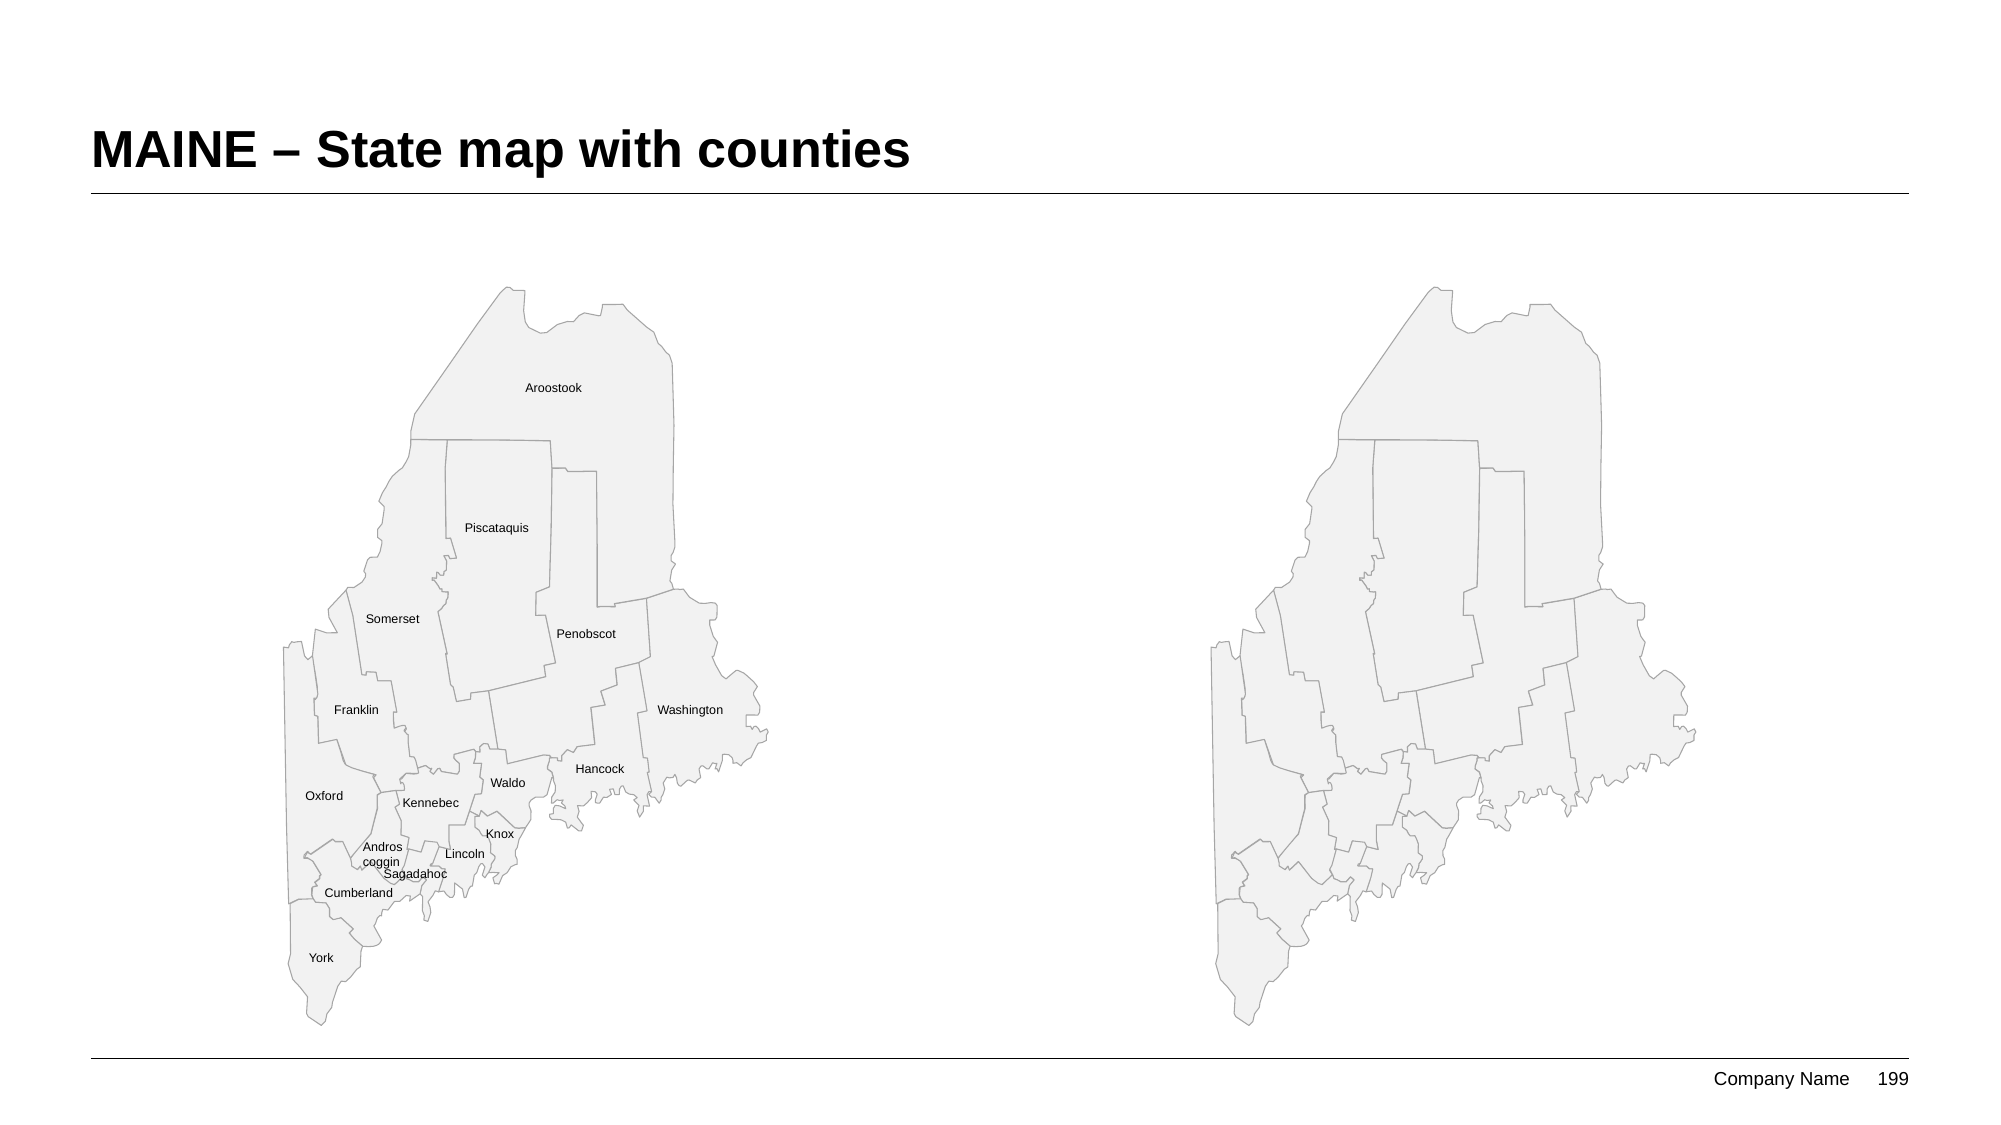

# MAINE – State map with counties

Aroostook
Piscataquis
Somerset
Penobscot
Washington
Franklin
Hancock
Waldo
Oxford
Kennebec
Knox
Androscoggin
Lincoln
Sagadahoc
Cumberland
York